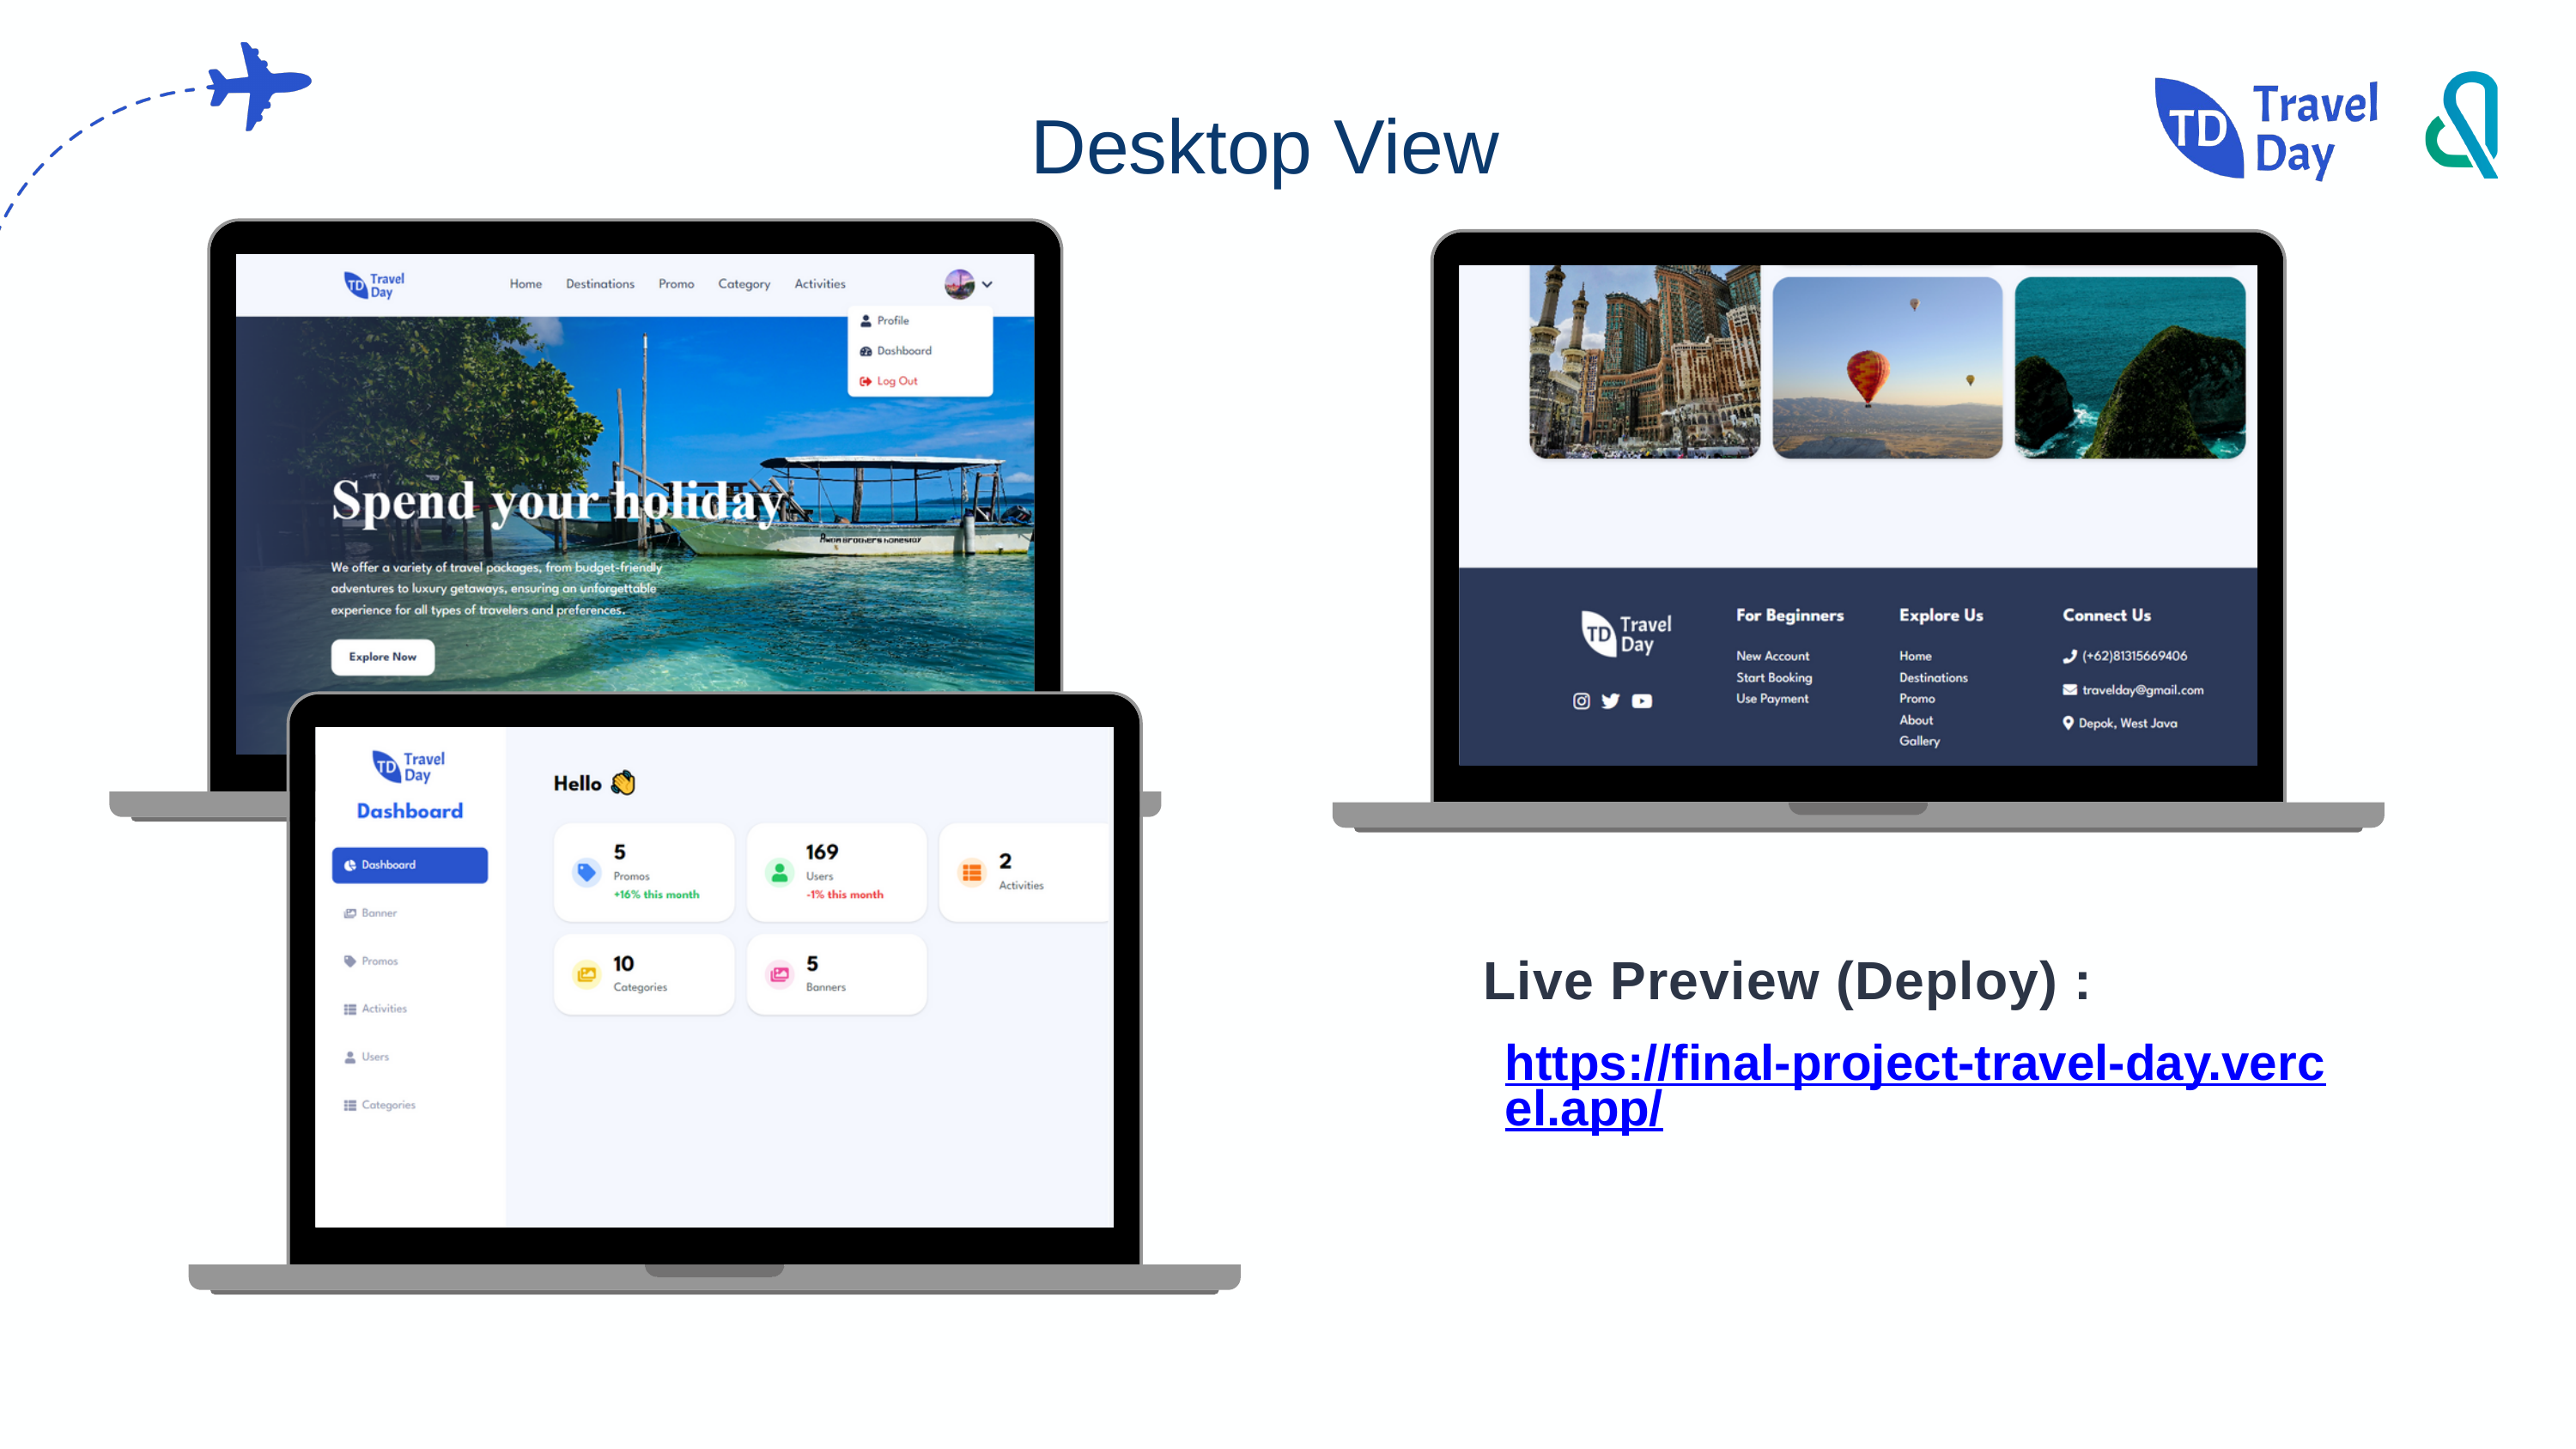

Desktop View

Live Preview (Deploy) :
https://final-project-travel-day.vercel.app/